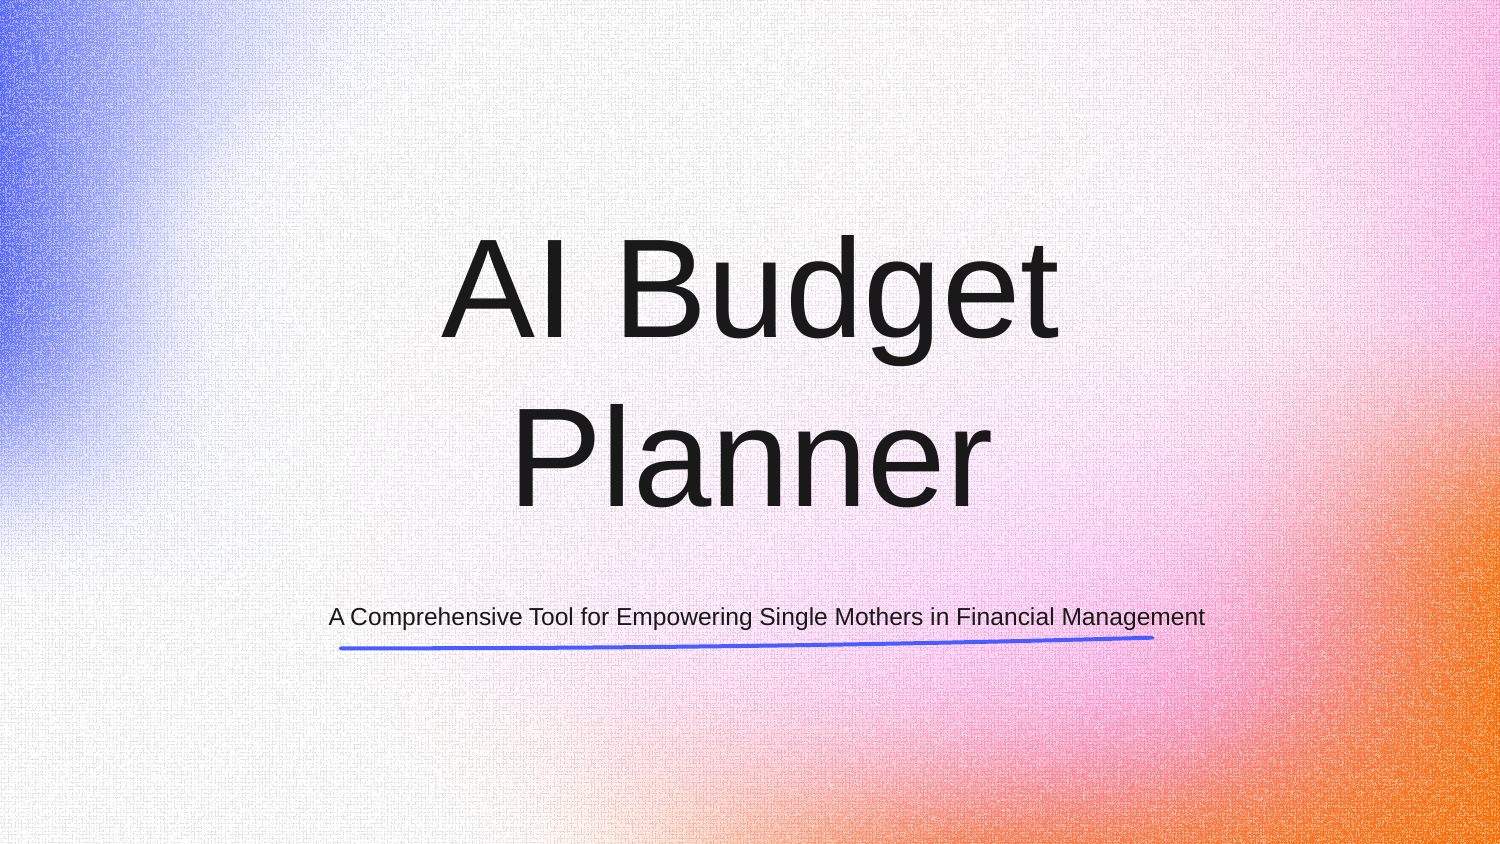

# AI Budget Planner
A Comprehensive Tool for Empowering Single Mothers in Financial Management